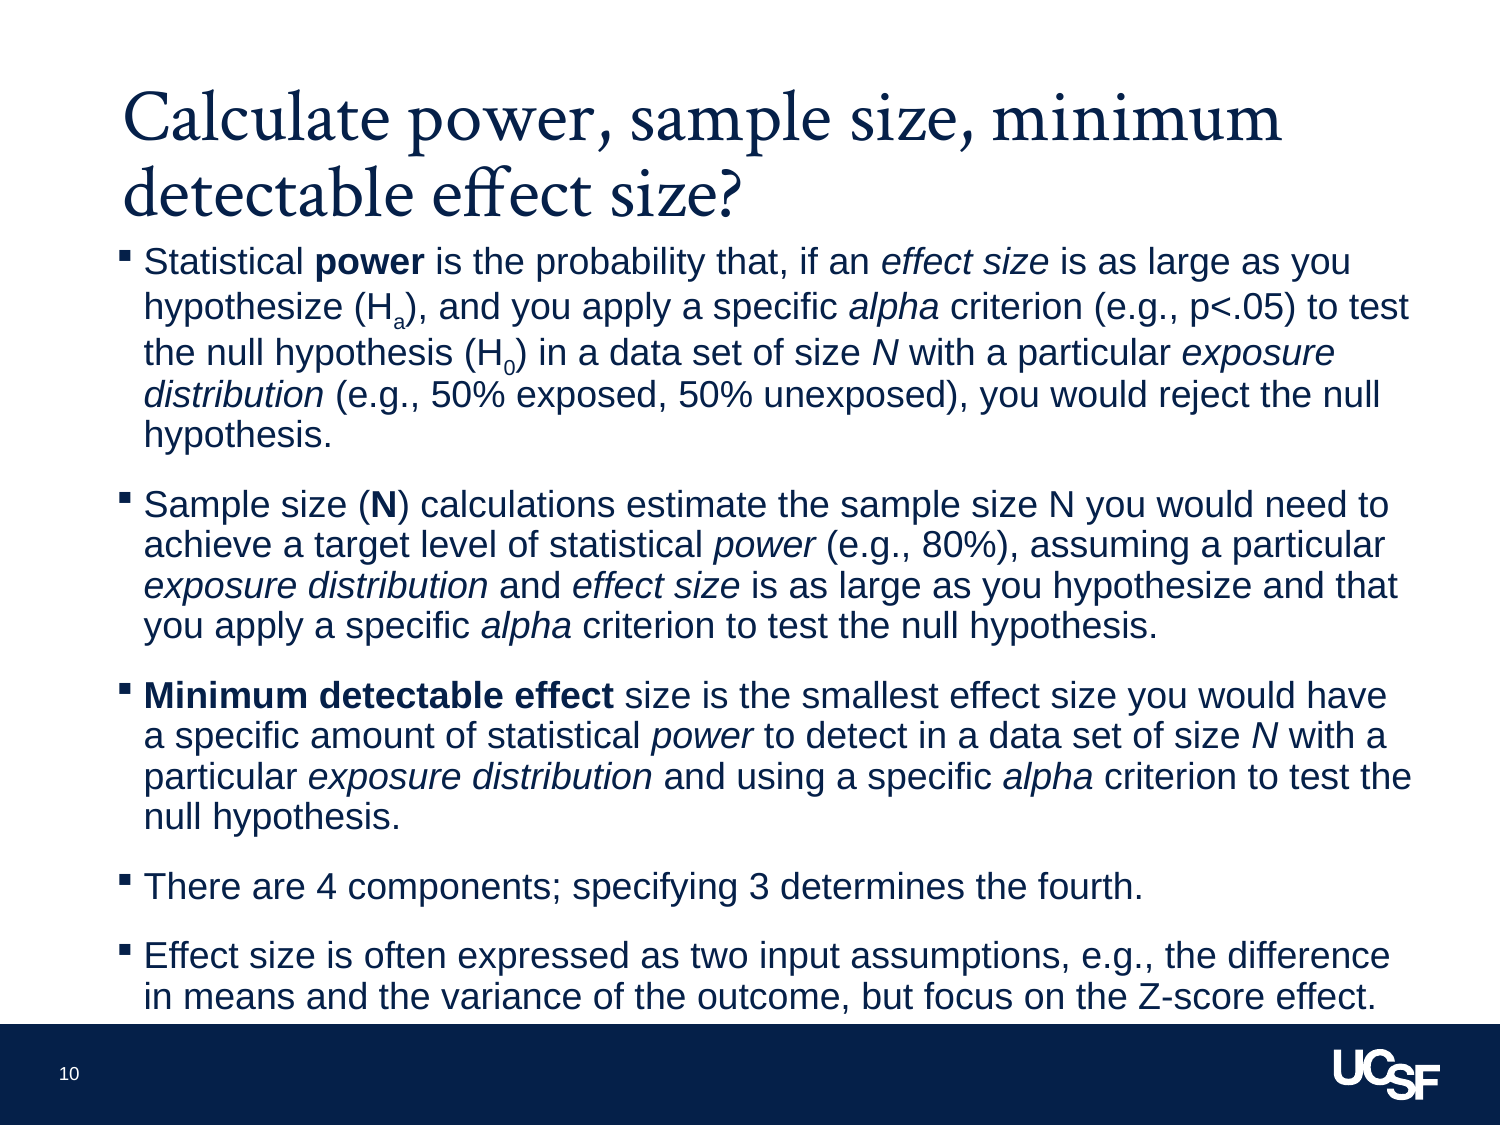

# Calculate power, sample size, minimum detectable effect size?
Statistical power is the probability that, if an effect size is as large as you hypothesize (Ha), and you apply a specific alpha criterion (e.g., p<.05) to test the null hypothesis (H0) in a data set of size N with a particular exposure distribution (e.g., 50% exposed, 50% unexposed), you would reject the null hypothesis.
Sample size (N) calculations estimate the sample size N you would need to achieve a target level of statistical power (e.g., 80%), assuming a particular exposure distribution and effect size is as large as you hypothesize and that you apply a specific alpha criterion to test the null hypothesis.
Minimum detectable effect size is the smallest effect size you would have a specific amount of statistical power to detect in a data set of size N with a particular exposure distribution and using a specific alpha criterion to test the null hypothesis.
There are 4 components; specifying 3 determines the fourth.
Effect size is often expressed as two input assumptions, e.g., the difference in means and the variance of the outcome, but focus on the Z-score effect.
10